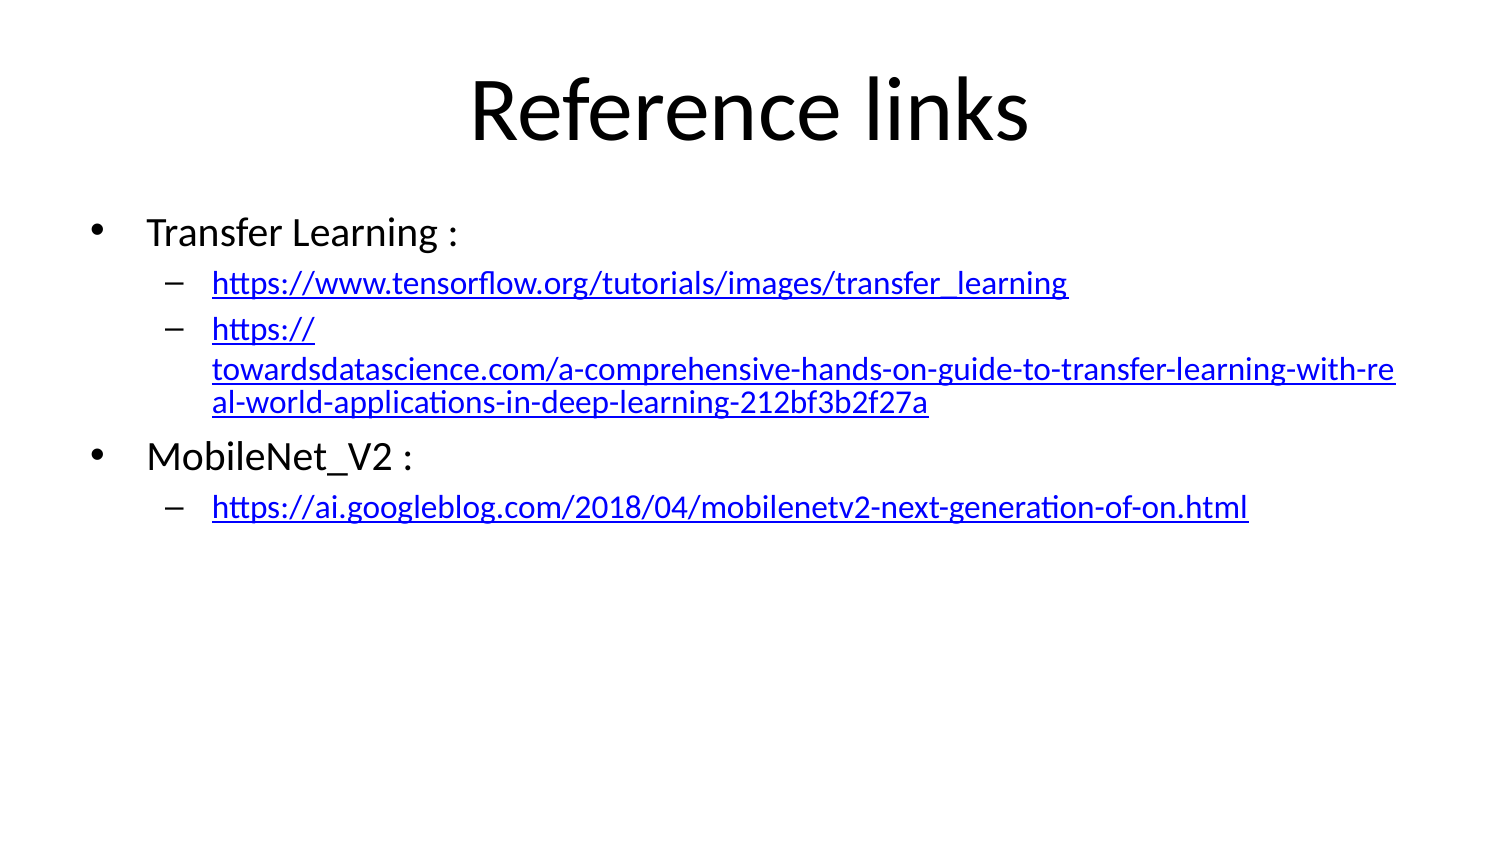

# Reference links
Transfer Learning :
https://www.tensorflow.org/tutorials/images/transfer_learning
https://towardsdatascience.com/a-comprehensive-hands-on-guide-to-transfer-learning-with-real-world-applications-in-deep-learning-212bf3b2f27a
MobileNet_V2 :
https://ai.googleblog.com/2018/04/mobilenetv2-next-generation-of-on.html